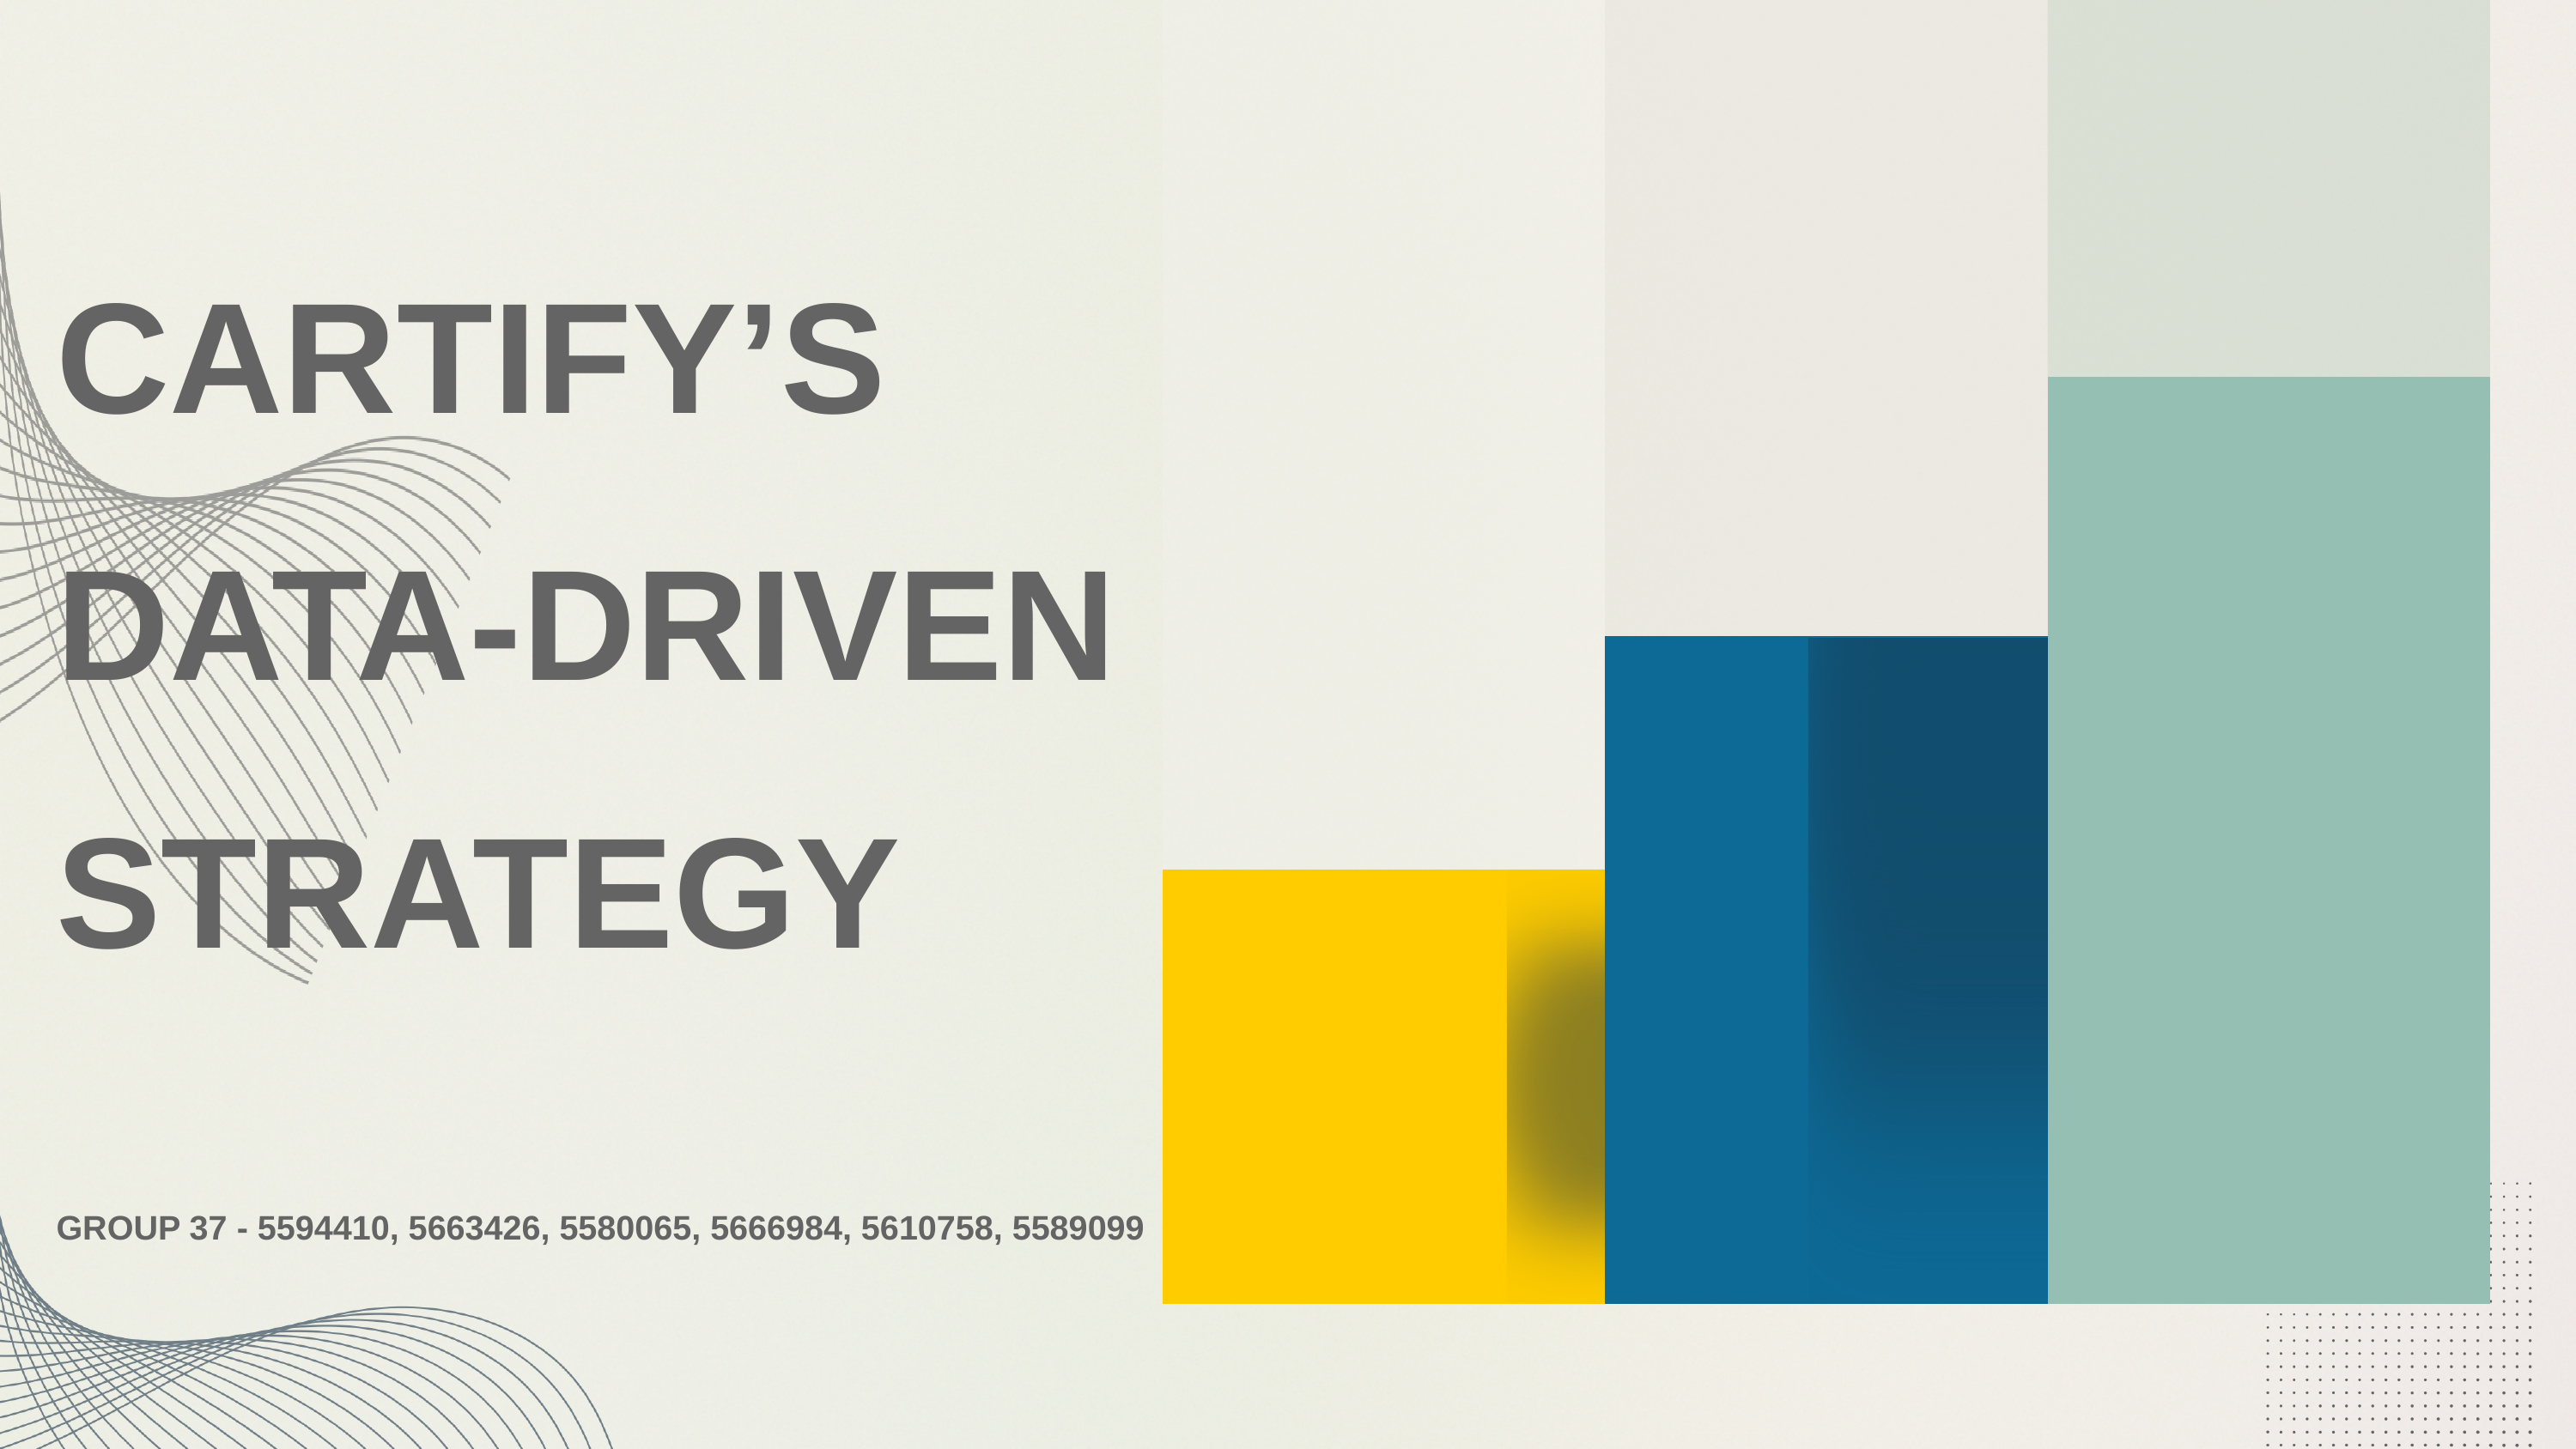

CARTIFY’S DATA-DRIVEN STRATEGY
GROUP 37​ - 5594410, 5663426, 5580065, 5666984, 5610758, 5589099​